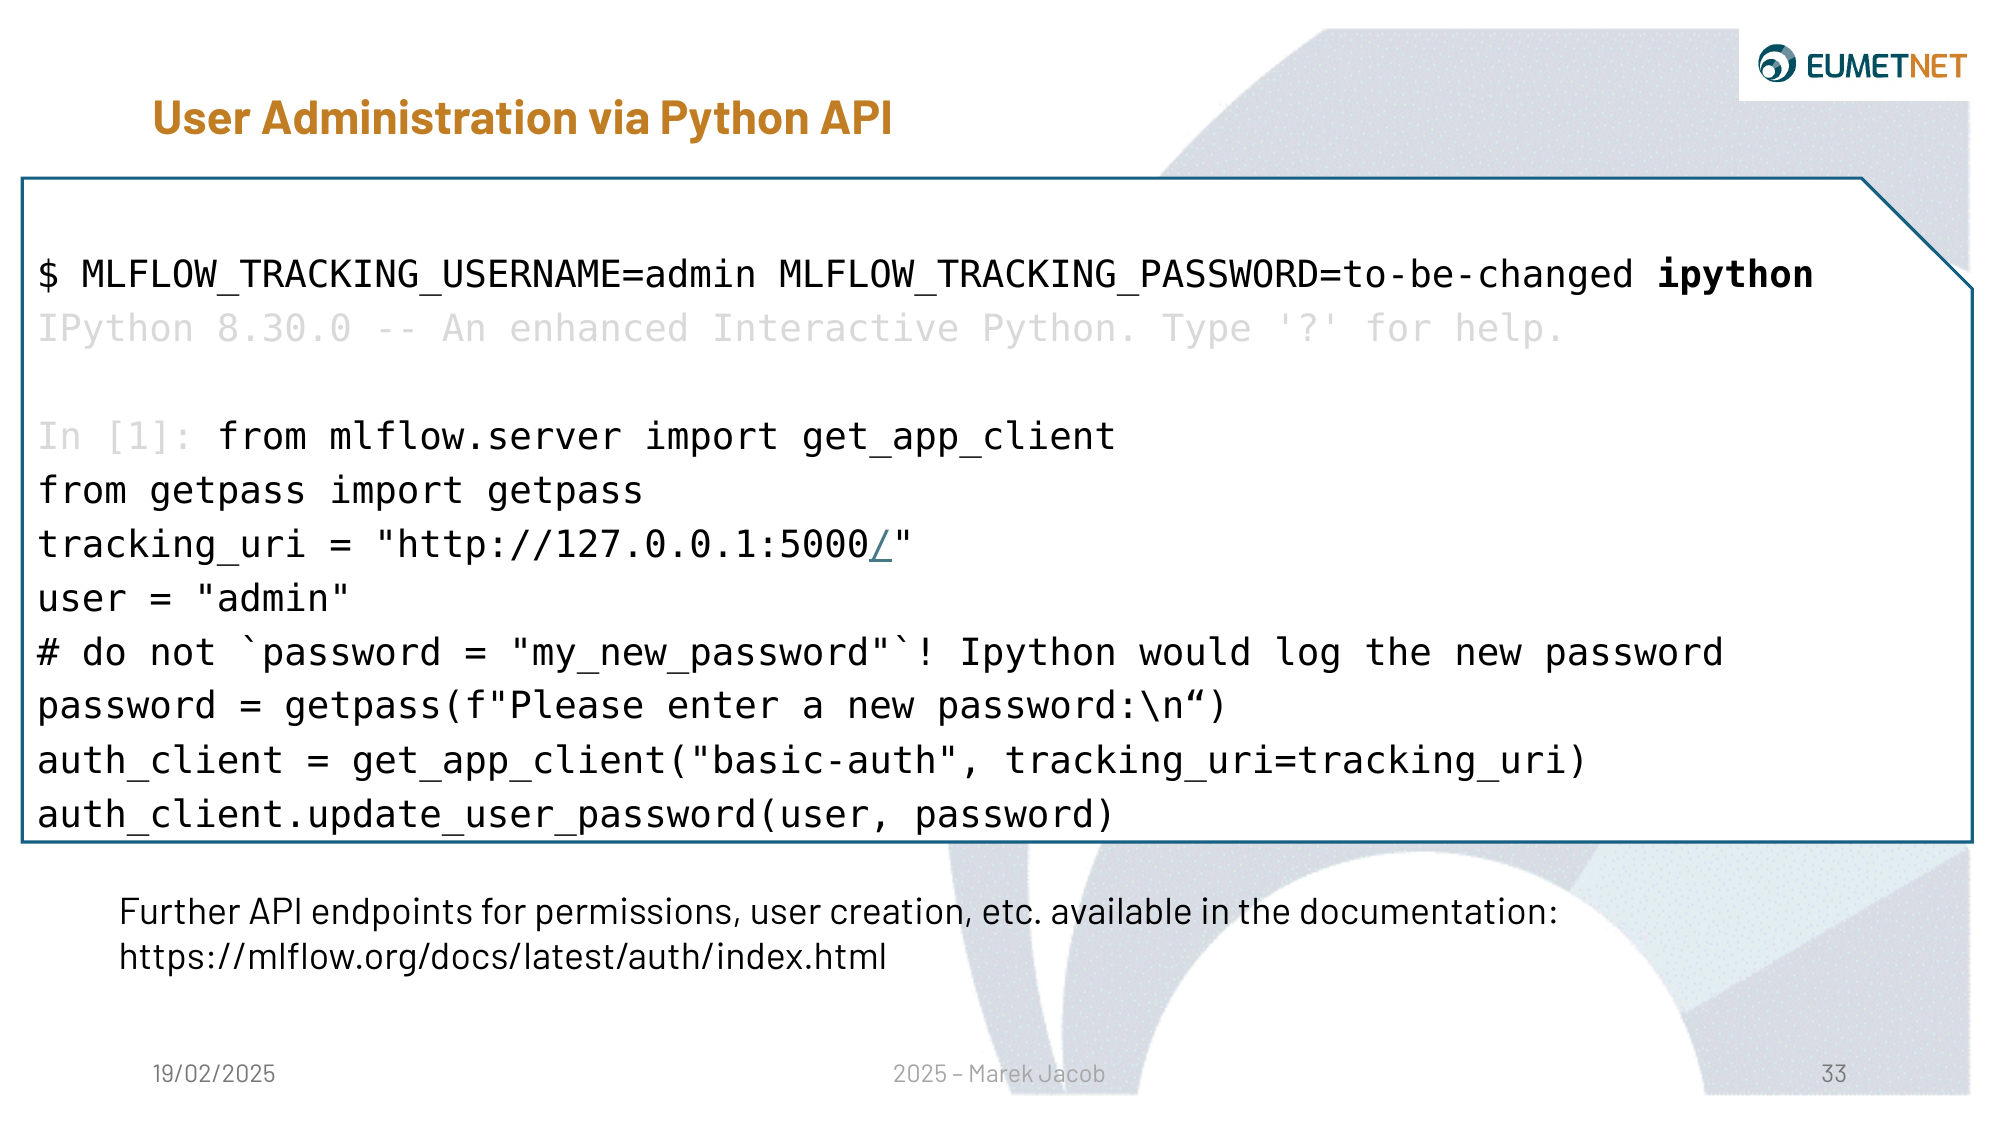

# User Administration via Python API
$ MLFLOW_TRACKING_USERNAME=admin MLFLOW_TRACKING_PASSWORD=to-be-changed ipython
IPython 8.30.0 -- An enhanced Interactive Python. Type '?' for help.

In [1]: from mlflow.server import get_app_client
from getpass import getpass
tracking_uri = "http://127.0.0.1:5000/"
user = "admin"
# do not `password = "my_new_password"`! Ipython would log the new password password = getpass(f"Please enter a new password:\n“)
auth_client = get_app_client("basic-auth", tracking_uri=tracking_uri)
auth_client.update_user_password(user, password)

Further API endpoints for permissions, user creation, etc. available in the documentation:
https://mlflow.org/docs/latest/auth/index.html
19/02/2025
2025 – Marek Jacob
33